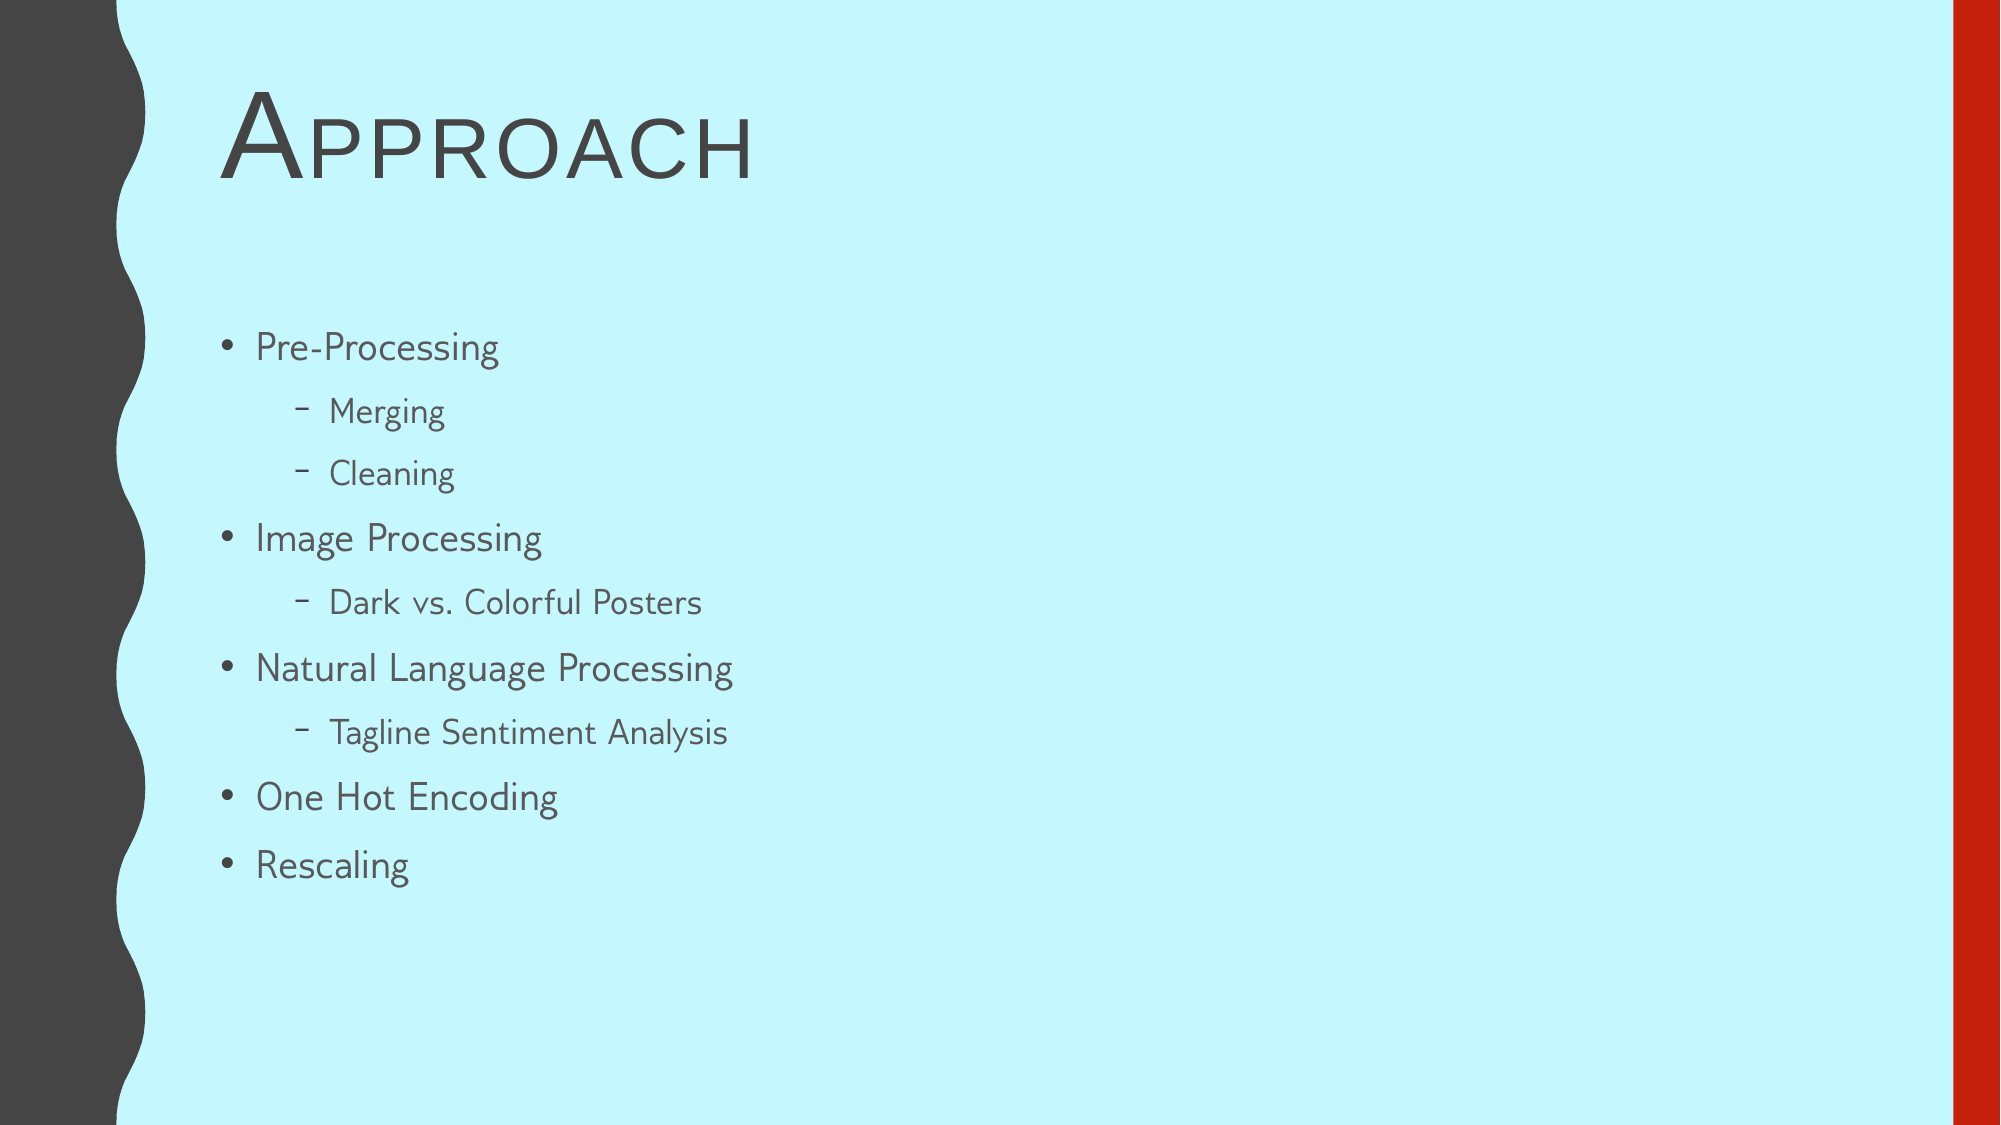

# APPROACH
Pre-Processing
Merging
Cleaning
Image Processing
Dark vs. Colorful Posters
Natural Language Processing
Tagline Sentiment Analysis
One Hot Encoding
Rescaling